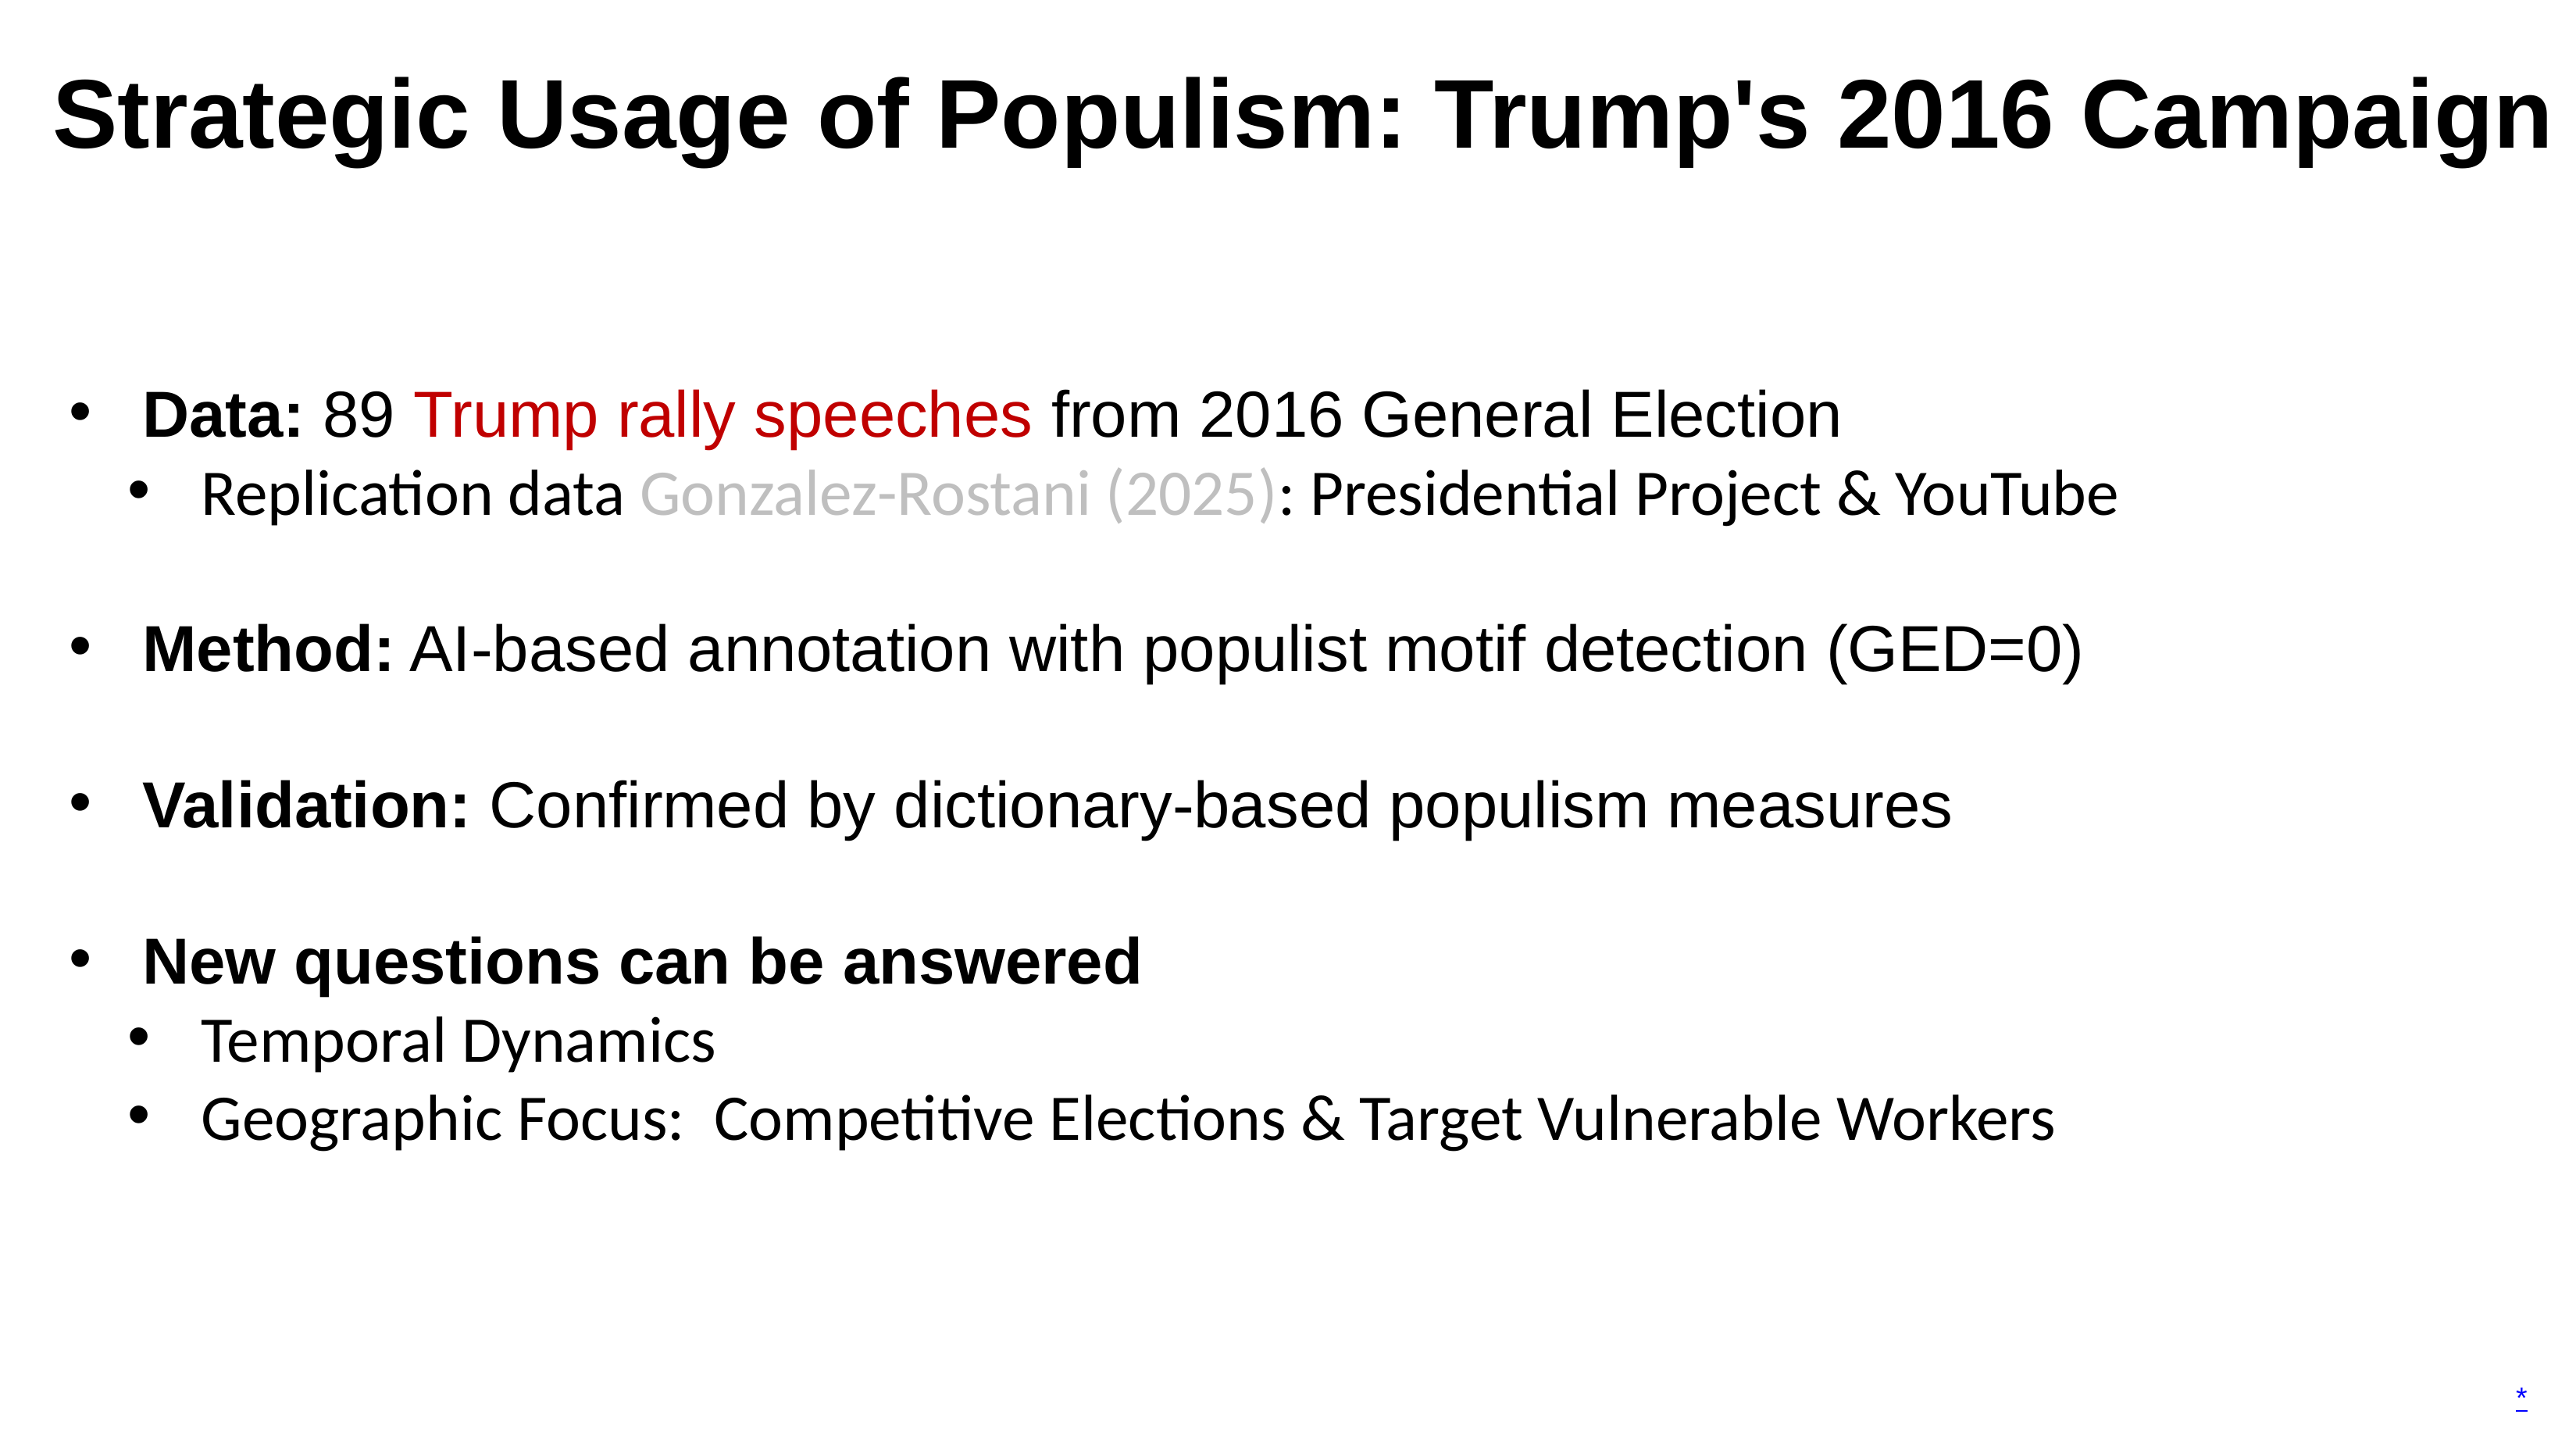

# Strategic Usage of Populism: Trump's 2016 Campaign
Data: 89 Trump rally speeches from 2016 General Election
Replication data Gonzalez-Rostani (2025): Presidential Project & YouTube

Method: AI-based annotation with populist motif detection (GED=0)

Validation: Confirmed by dictionary-based populism measures

New questions can be answered
Temporal Dynamics
Geographic Focus:  Competitive Elections & Target Vulnerable Workers